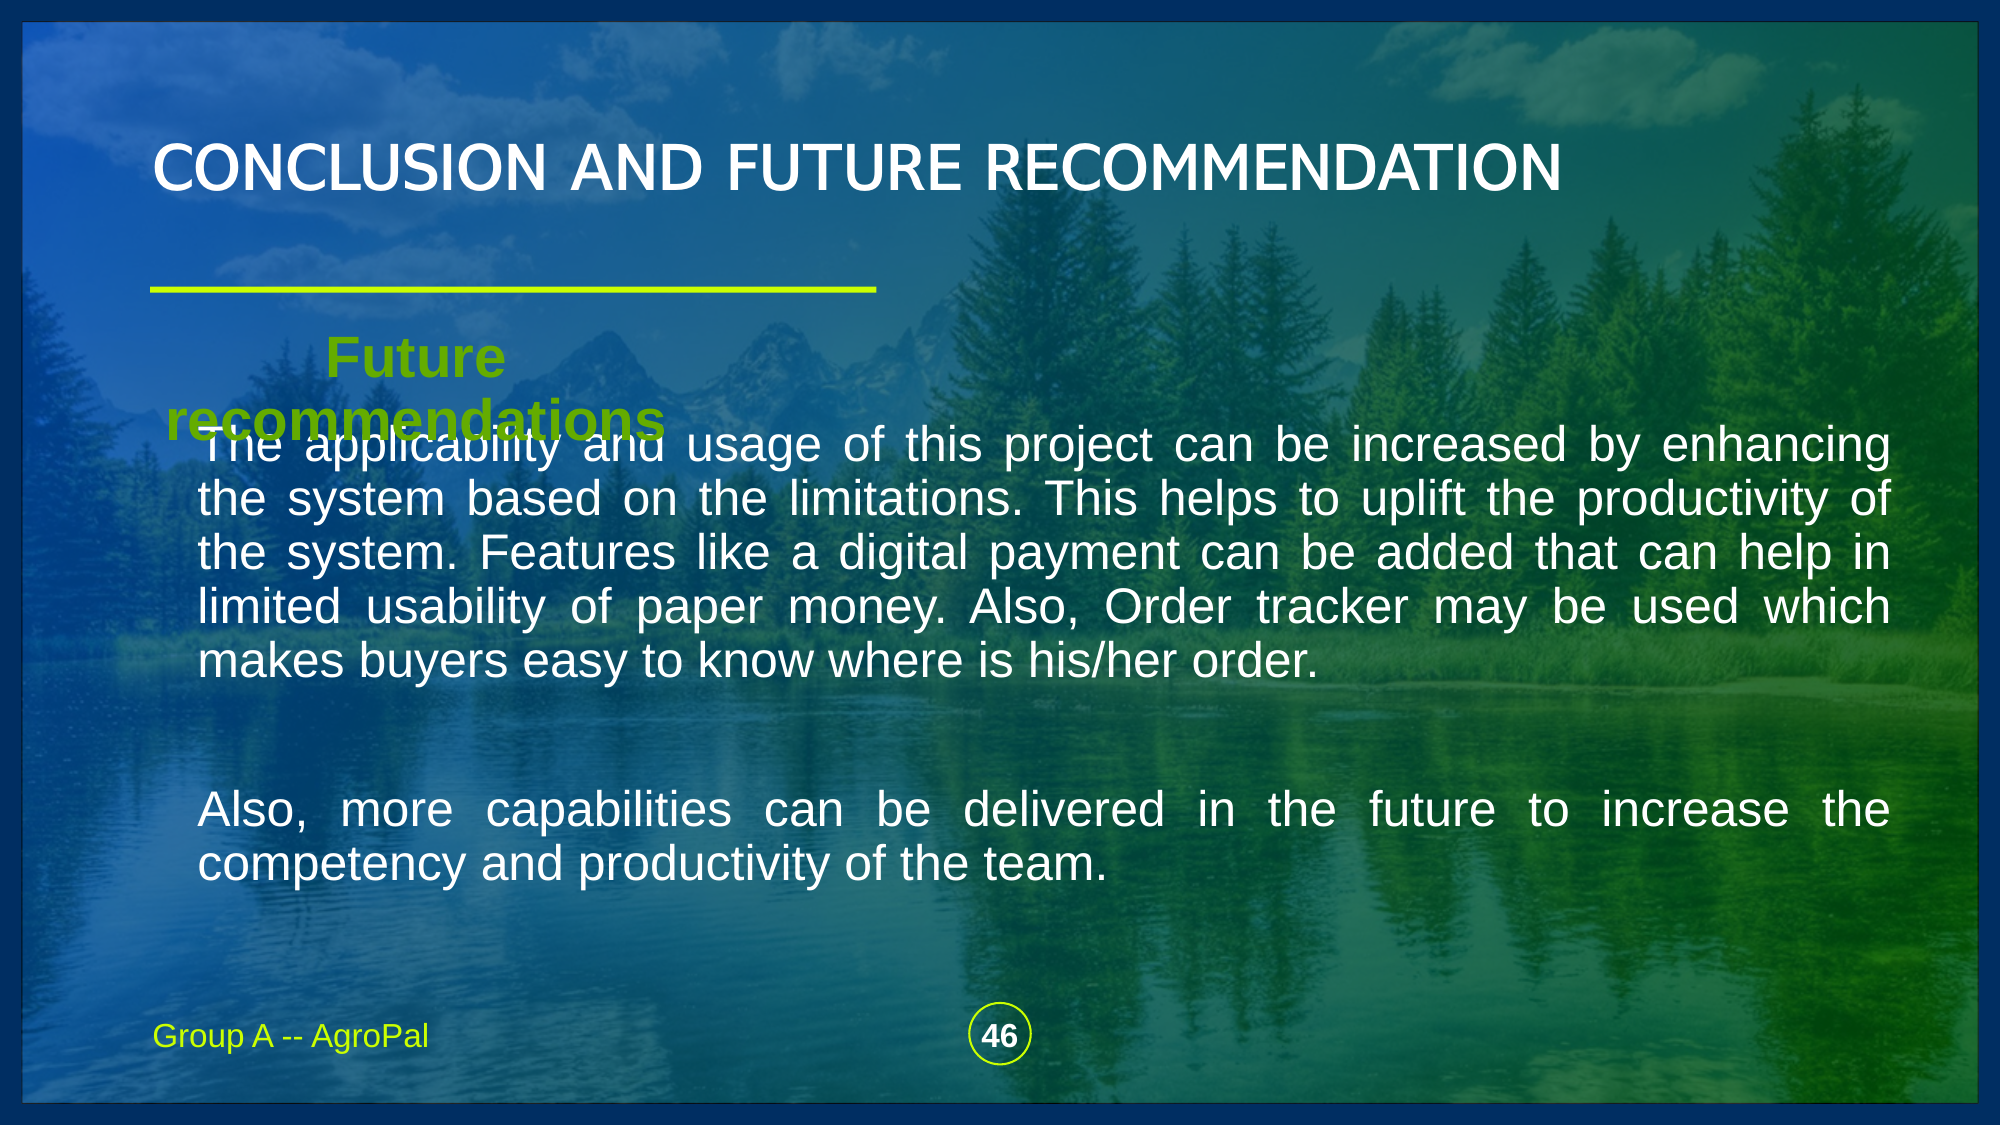

# CONCLUSION AND FUTURE RECOMMENDATION
Future recommendations
The applicability and usage of this project can be increased by enhancing the system based on the limitations. This helps to uplift the productivity of the system. Features like a digital payment can be added that can help in limited usability of paper money. Also, Order tracker may be used which makes buyers easy to know where is his/her order.

Also, more capabilities can be delivered in the future to increase the competency and productivity of the team.
Group A -- AgroPal
46